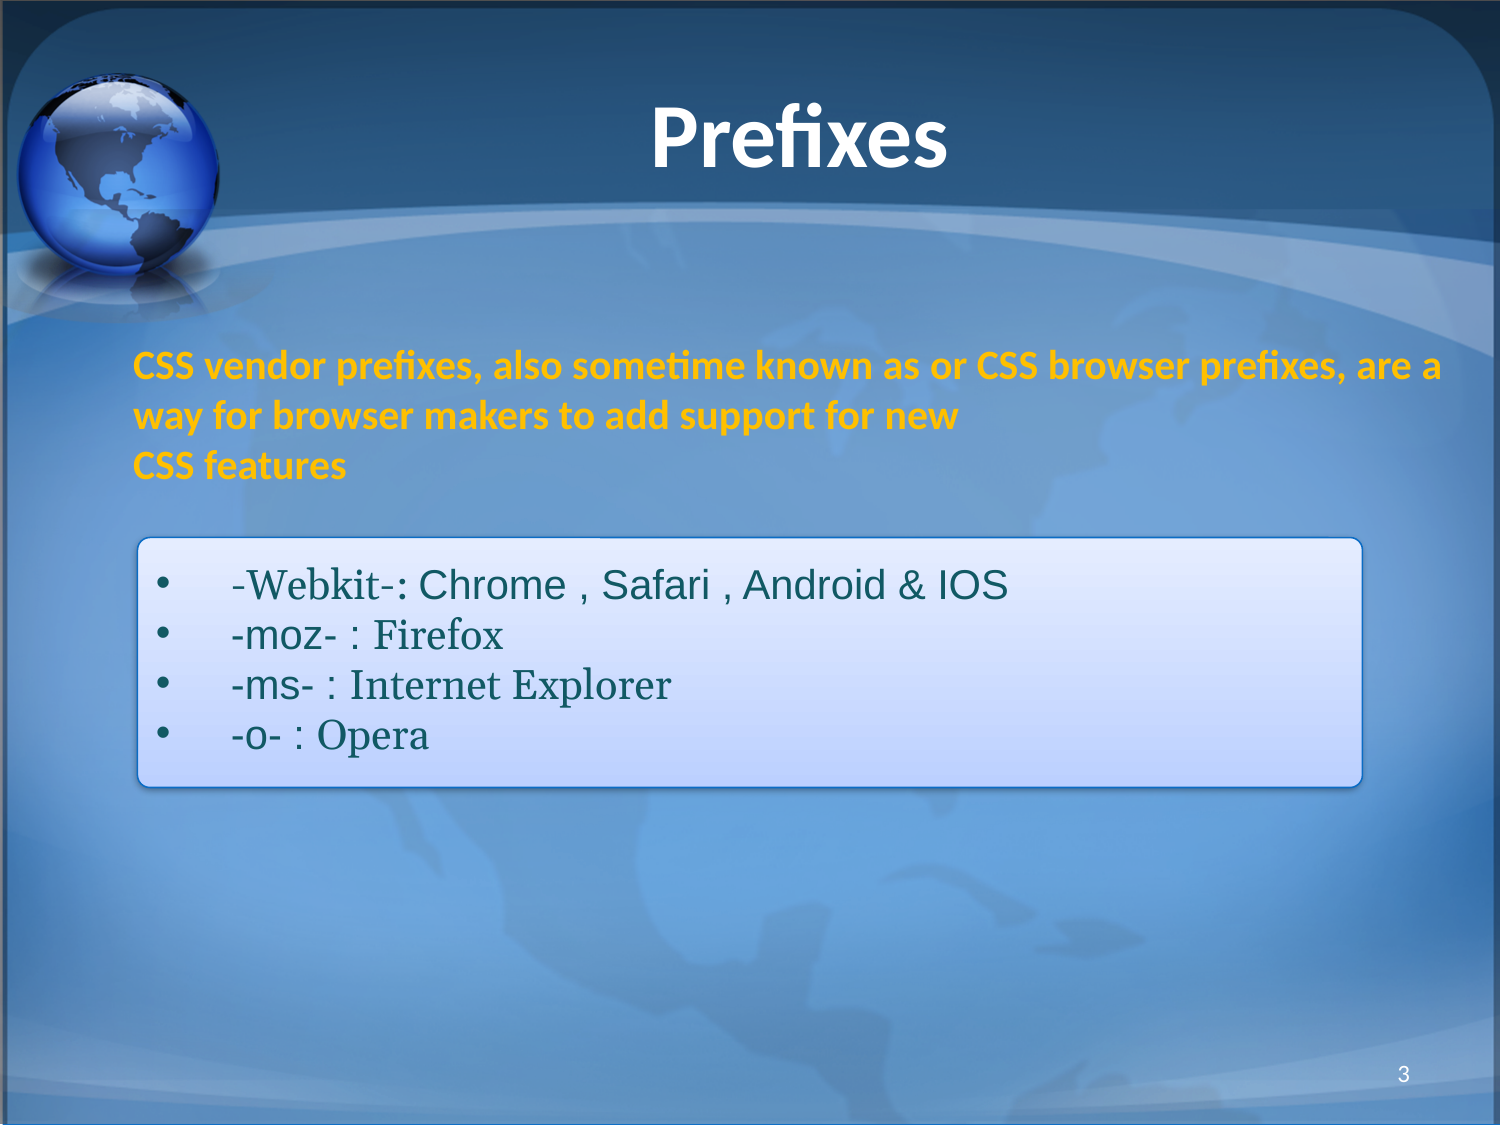

# Prefixes
CSS vendor prefixes, also sometime known as or CSS browser prefixes, are a way for browser makers to add support for new
CSS features

-Webkit-: Chrome , Safari , Android & IOS
-moz- : Firefox
-ms- : Internet Explorer
-o- : Opera

3